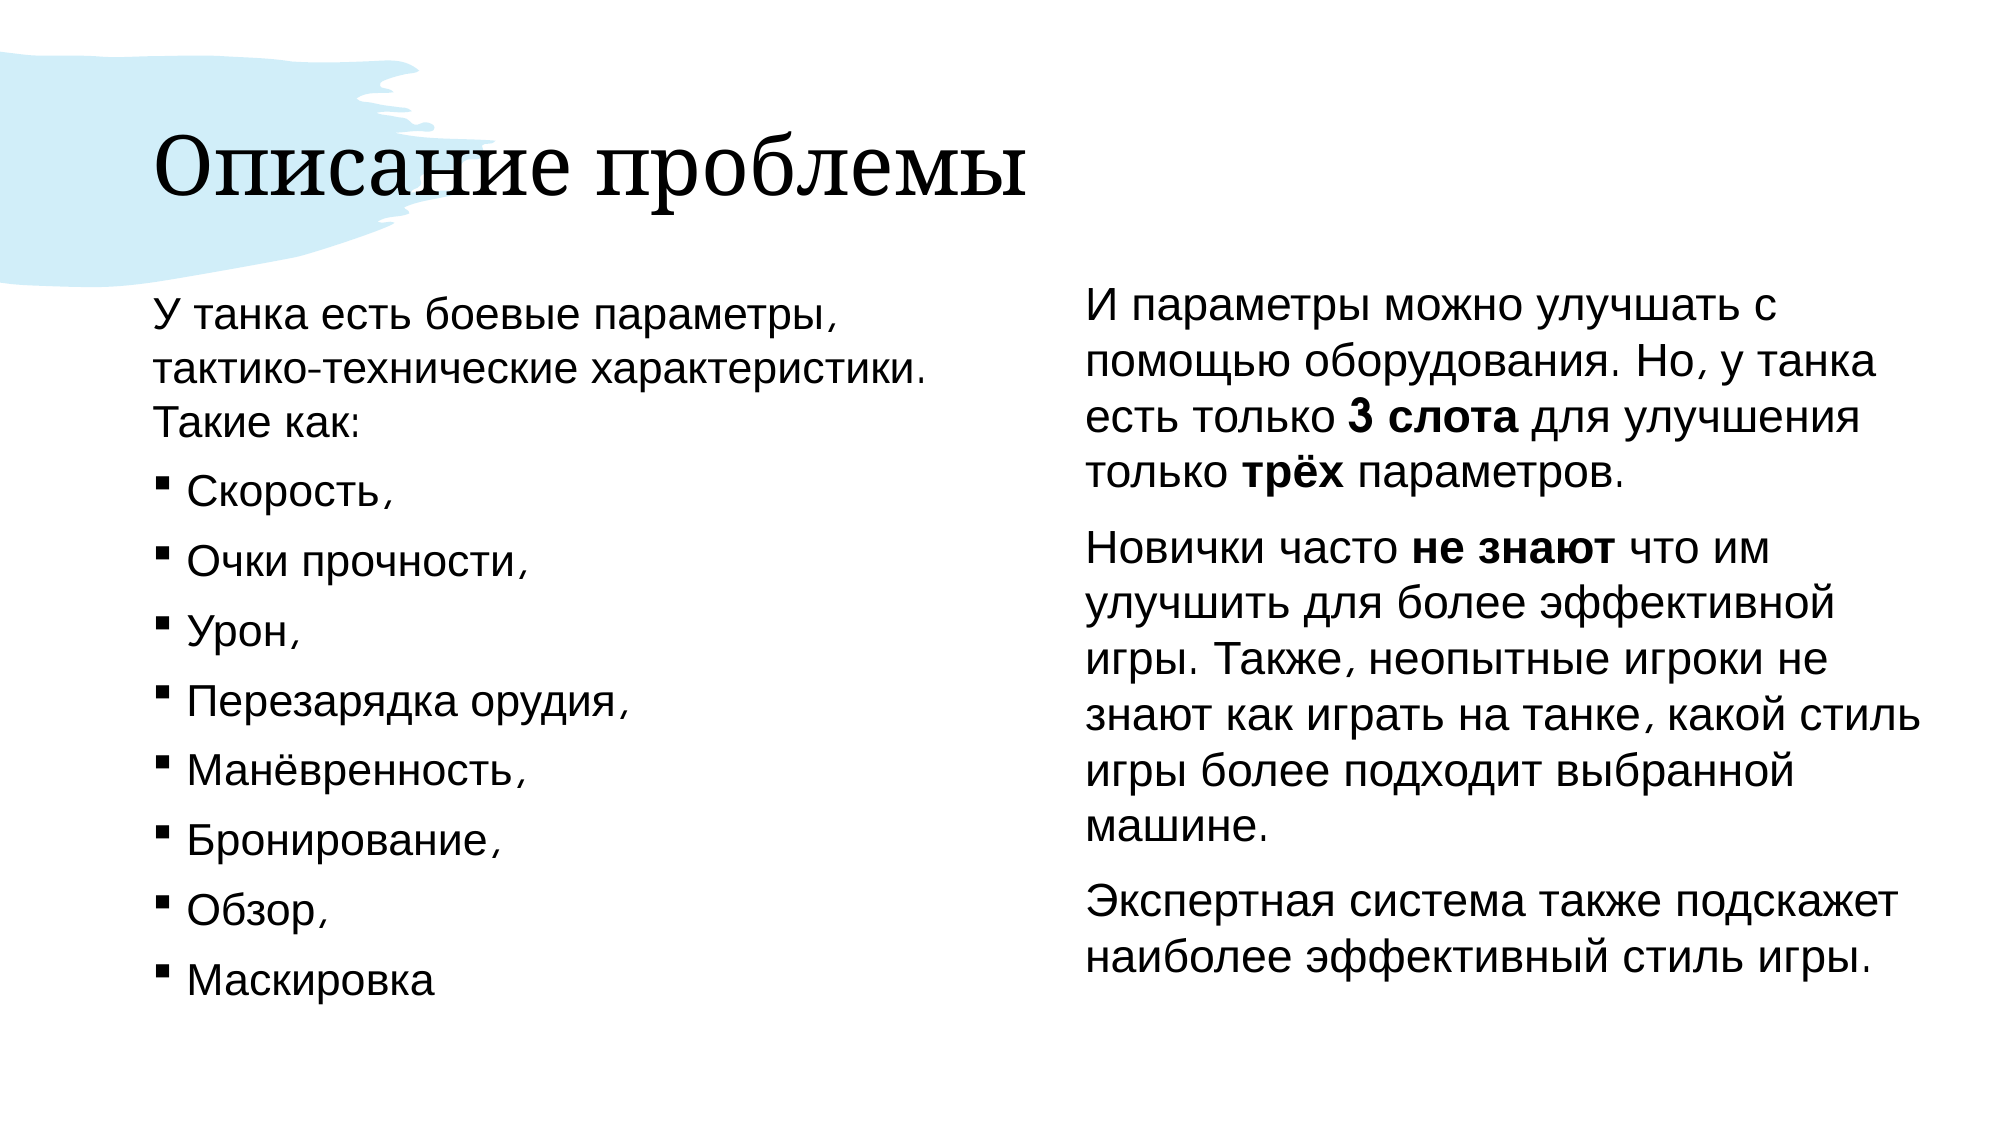

# Описание проблемы
И параметры можно улучшать с помощью оборудования. Но, у танка есть только 3 слота для улучшения только трёх параметров.
Новички часто не знают что им улучшить для более эффективной игры. Также, неопытные игроки не знают как играть на танке, какой стиль игры более подходит выбранной машине.
Экспертная система также подскажет наиболее эффективный стиль игры.
У танка есть боевые параметры, тактико-технические характеристики. Такие как:
Скорость,
Очки прочности,
Урон,
Перезарядка орудия,
Манёвренность,
Бронирование,
Обзор,
Маскировка